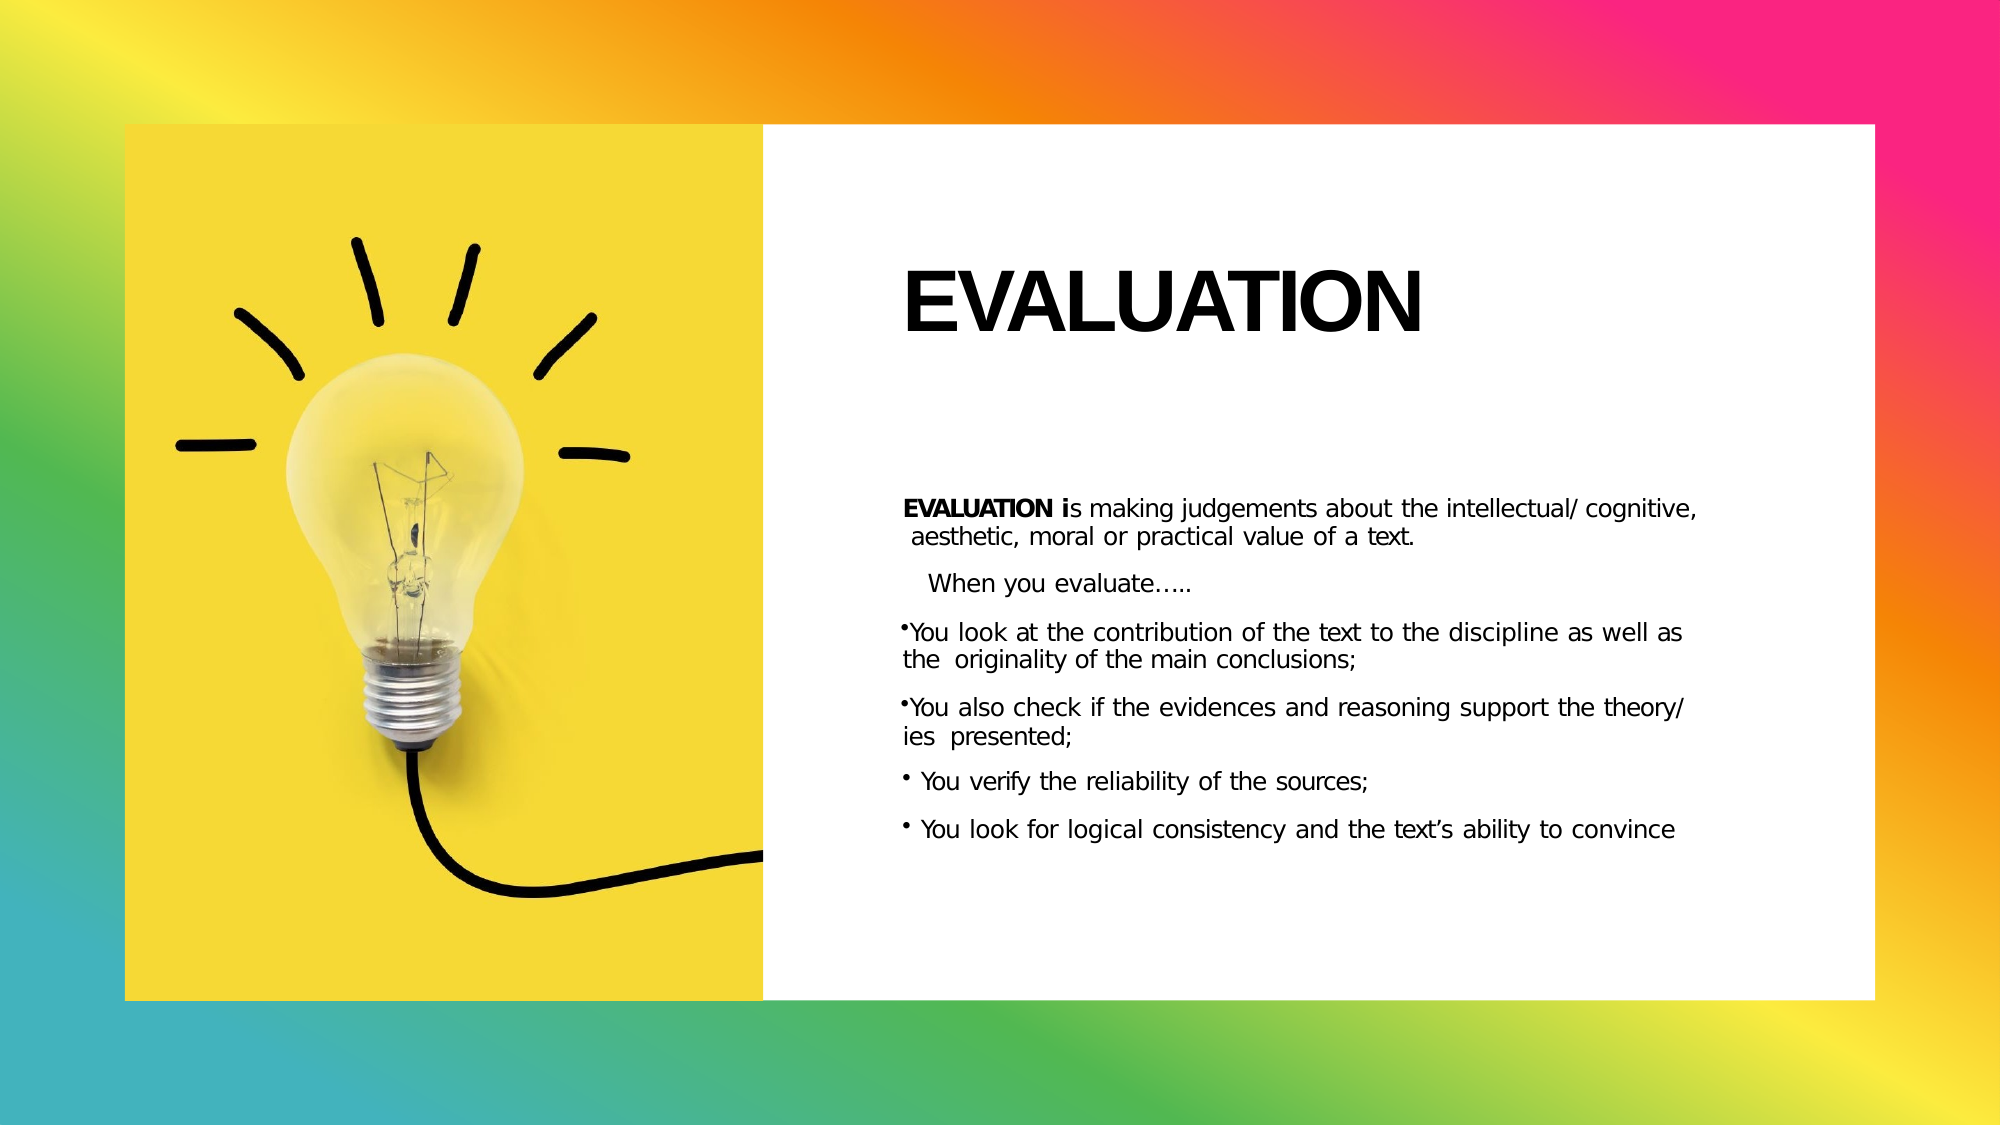

# EVALUATION
EVALUATION is making judgements about the intellectual/ cognitive,  aesthetic, moral or practical value of a text.
When you evaluate…..
You look at the contribution of the text to the discipline as well as the  originality of the main conclusions;
You also check if the evidences and reasoning support the theory/ ies  presented;
You verify the reliability of the sources;
You look for logical consistency and the text’s ability to convince